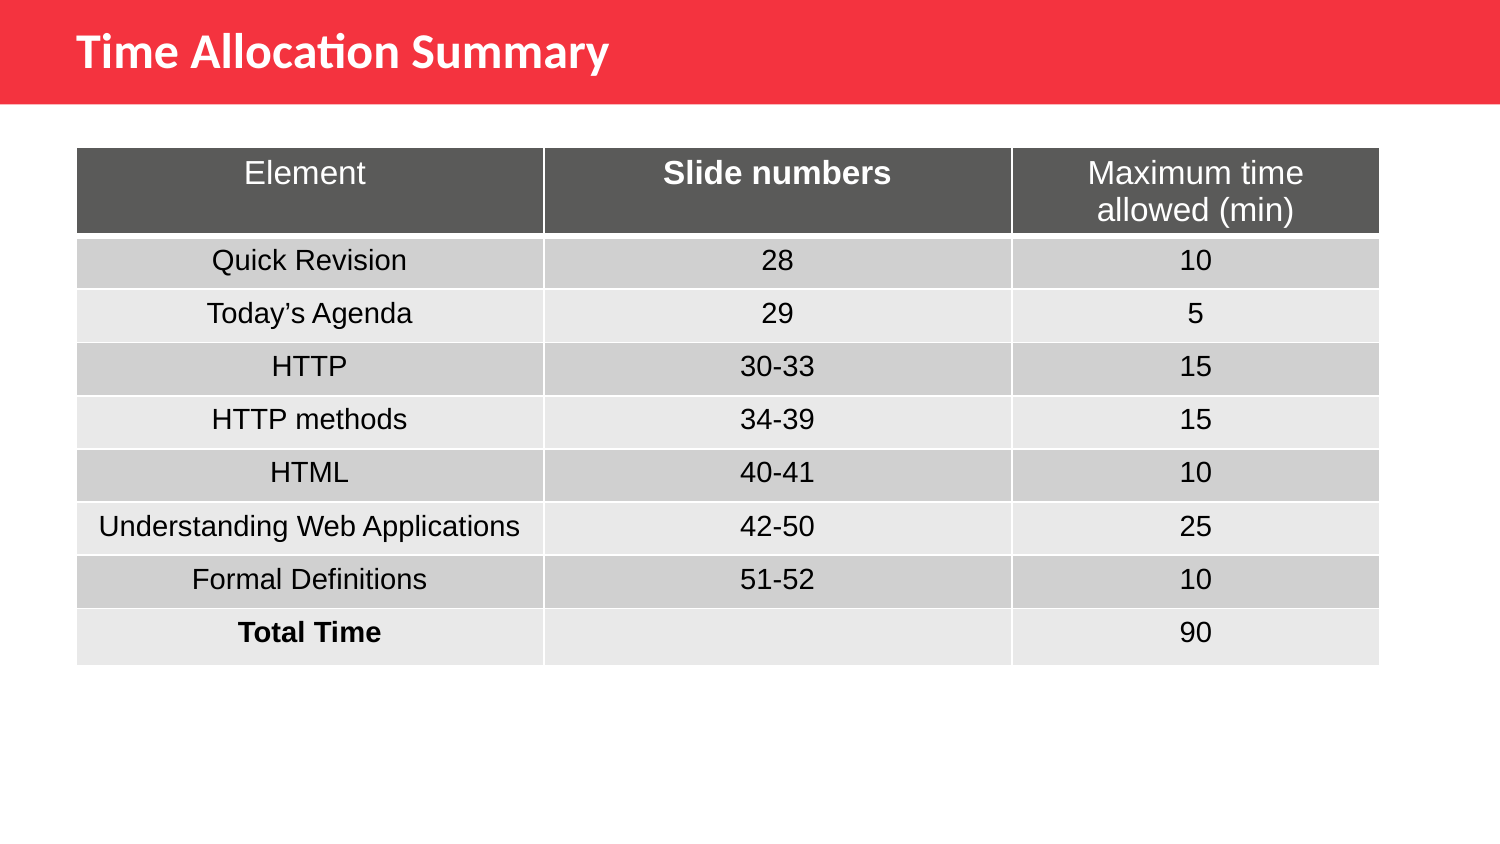

Time Allocation Summary
| Element | Slide numbers | Maximum time allowed (min) |
| --- | --- | --- |
| Quick Revision | 28 | 10 |
| Today’s Agenda | 29 | 5 |
| HTTP | 30-33 | 15 |
| HTTP methods | 34-39 | 15 |
| HTML | 40-41 | 10 |
| Understanding Web Applications | 42-50 | 25 |
| Formal Definitions | 51-52 | 10 |
| Total Time |  | 90 |